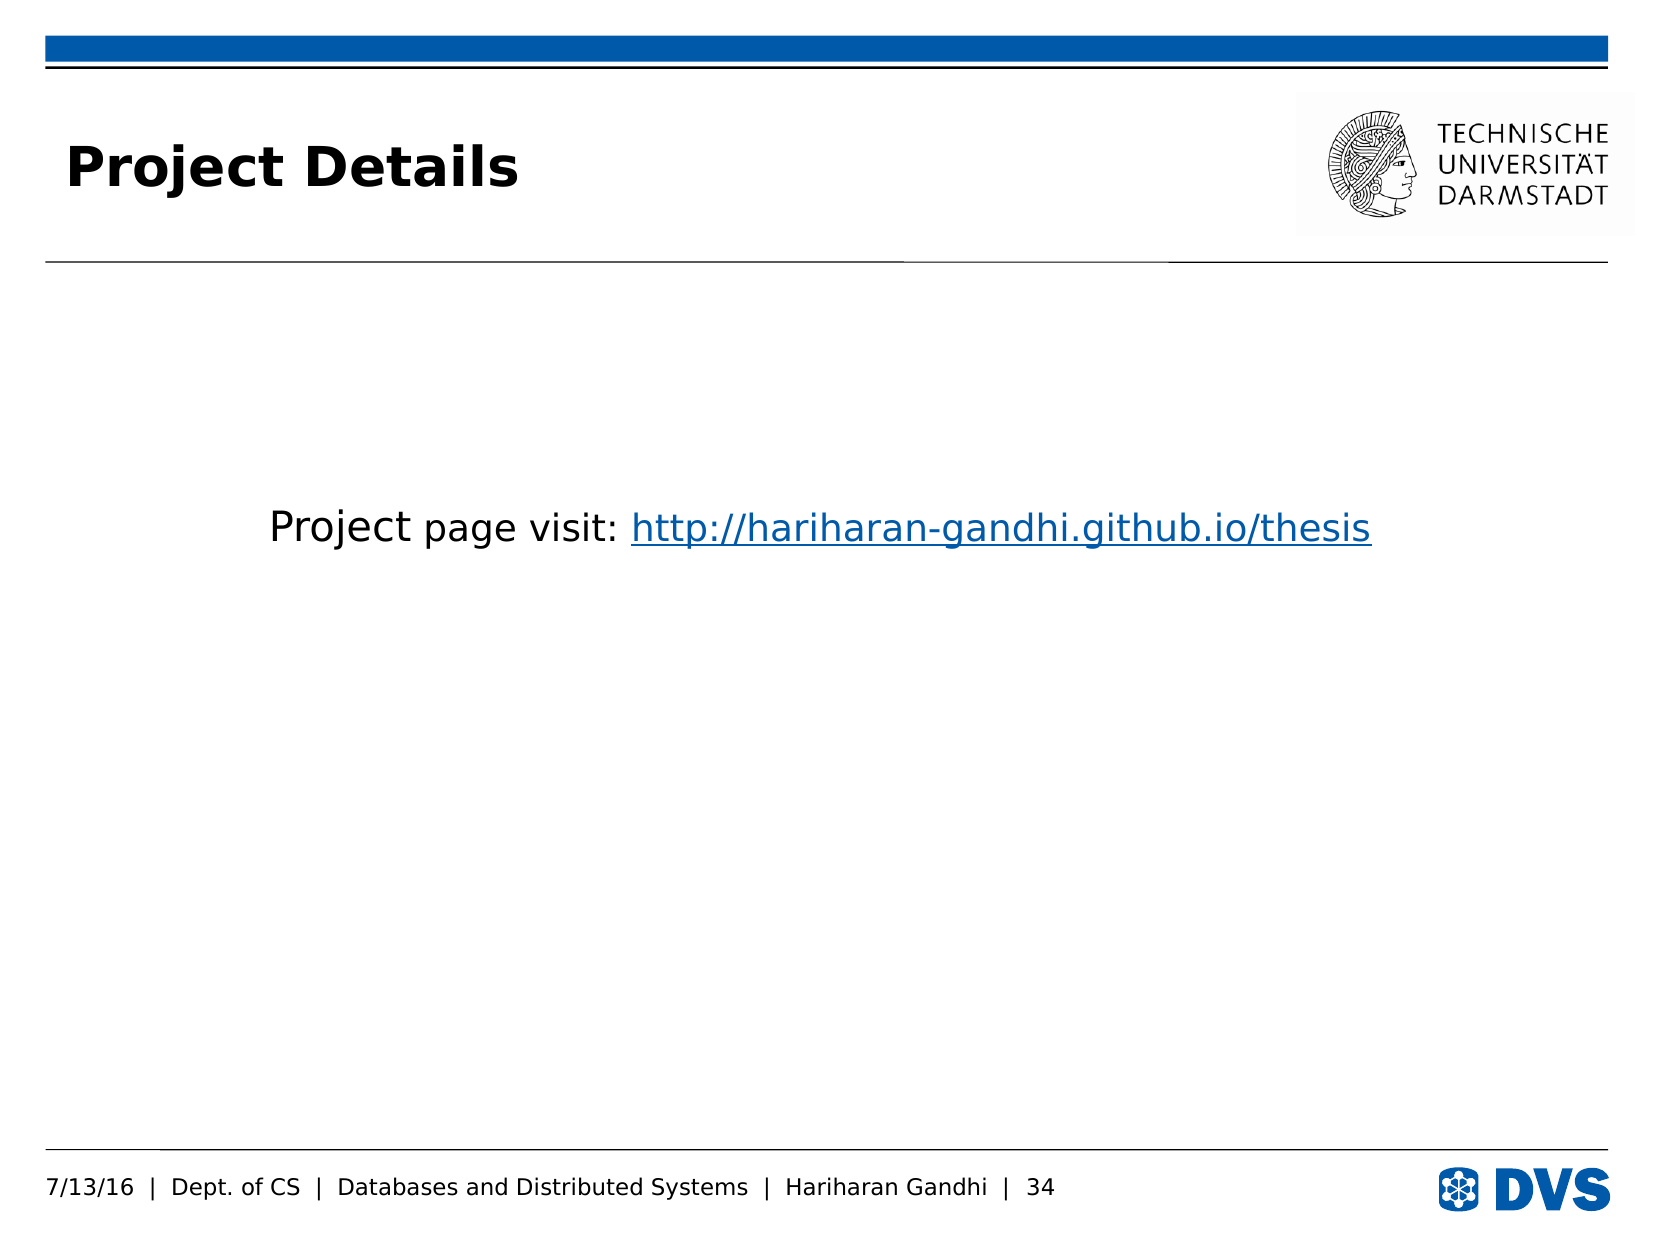

# Project Details
Project page visit: http://hariharan-gandhi.github.io/thesis